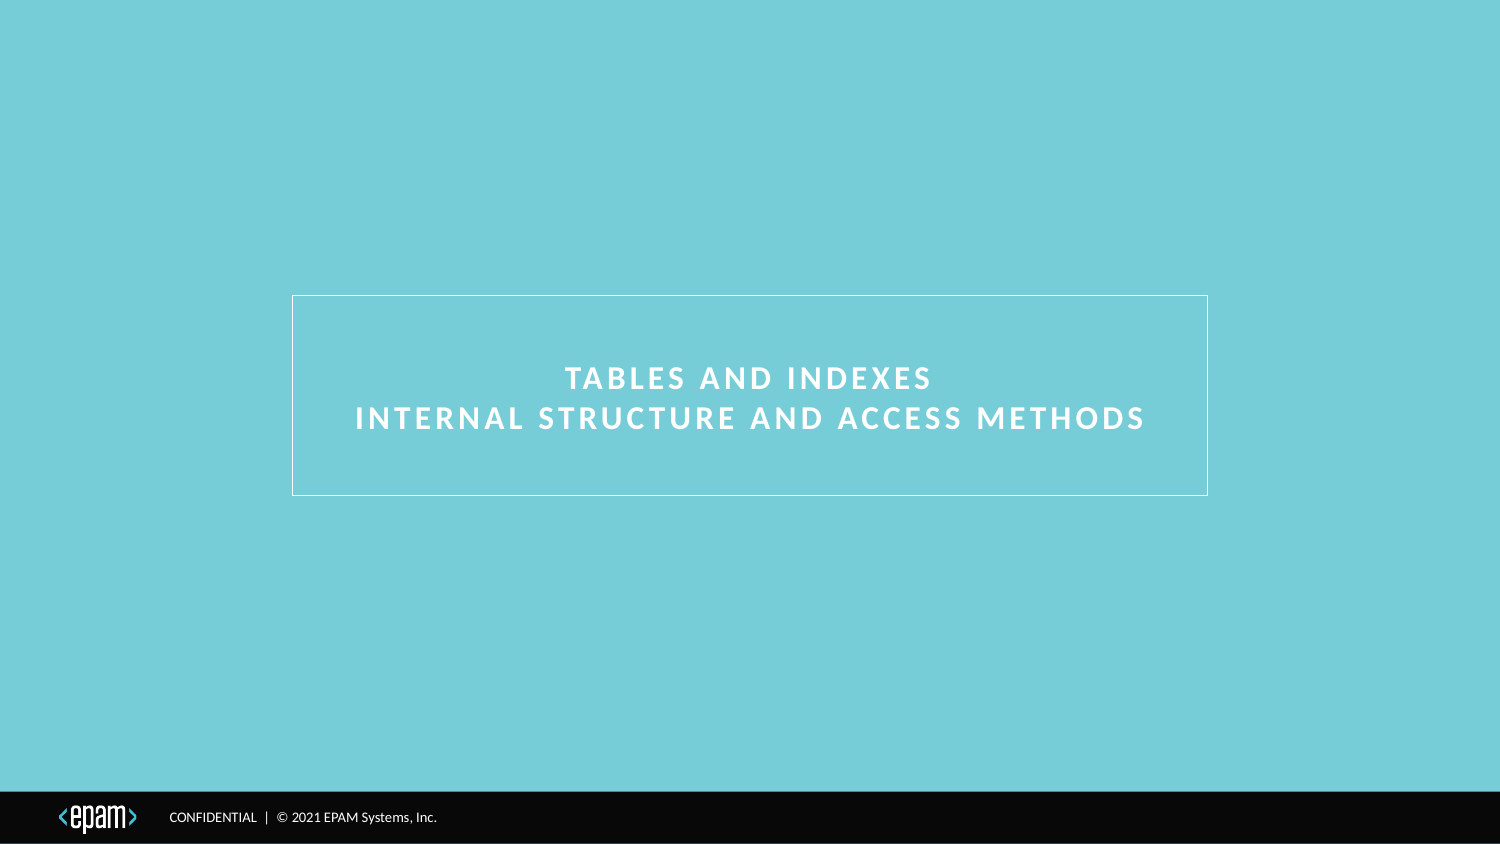

# Tables and Indexes Internal Structure and Access Methods